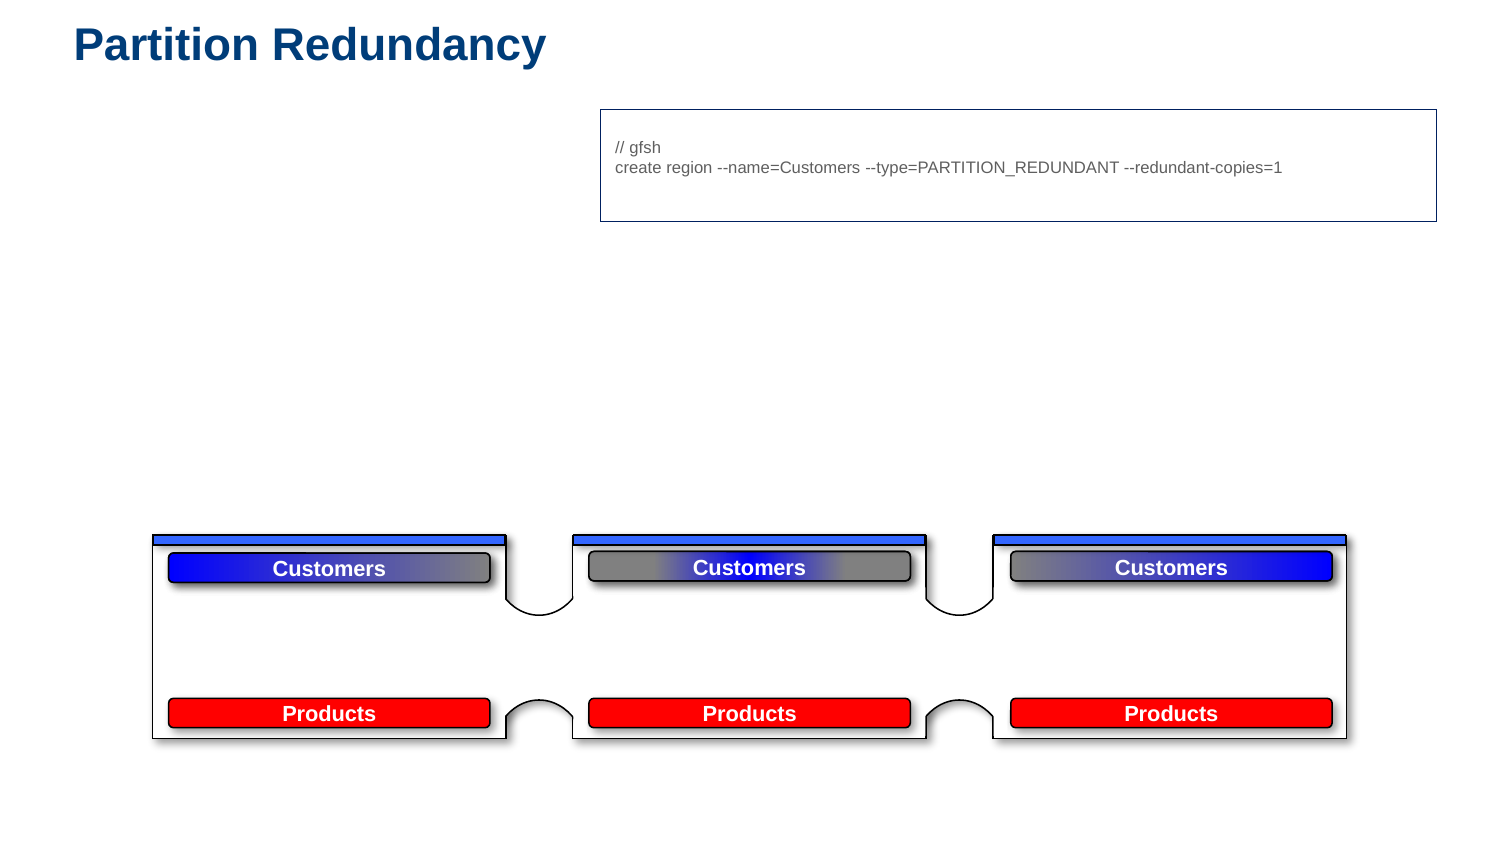

# Partition Redundancy

// gfsh
create region --name=Customers --type=PARTITION_REDUNDANT --redundant-copies=1

CustomersR
Customers
Customers
CustomersR
CustomersR
Customers
Products
Products
Products